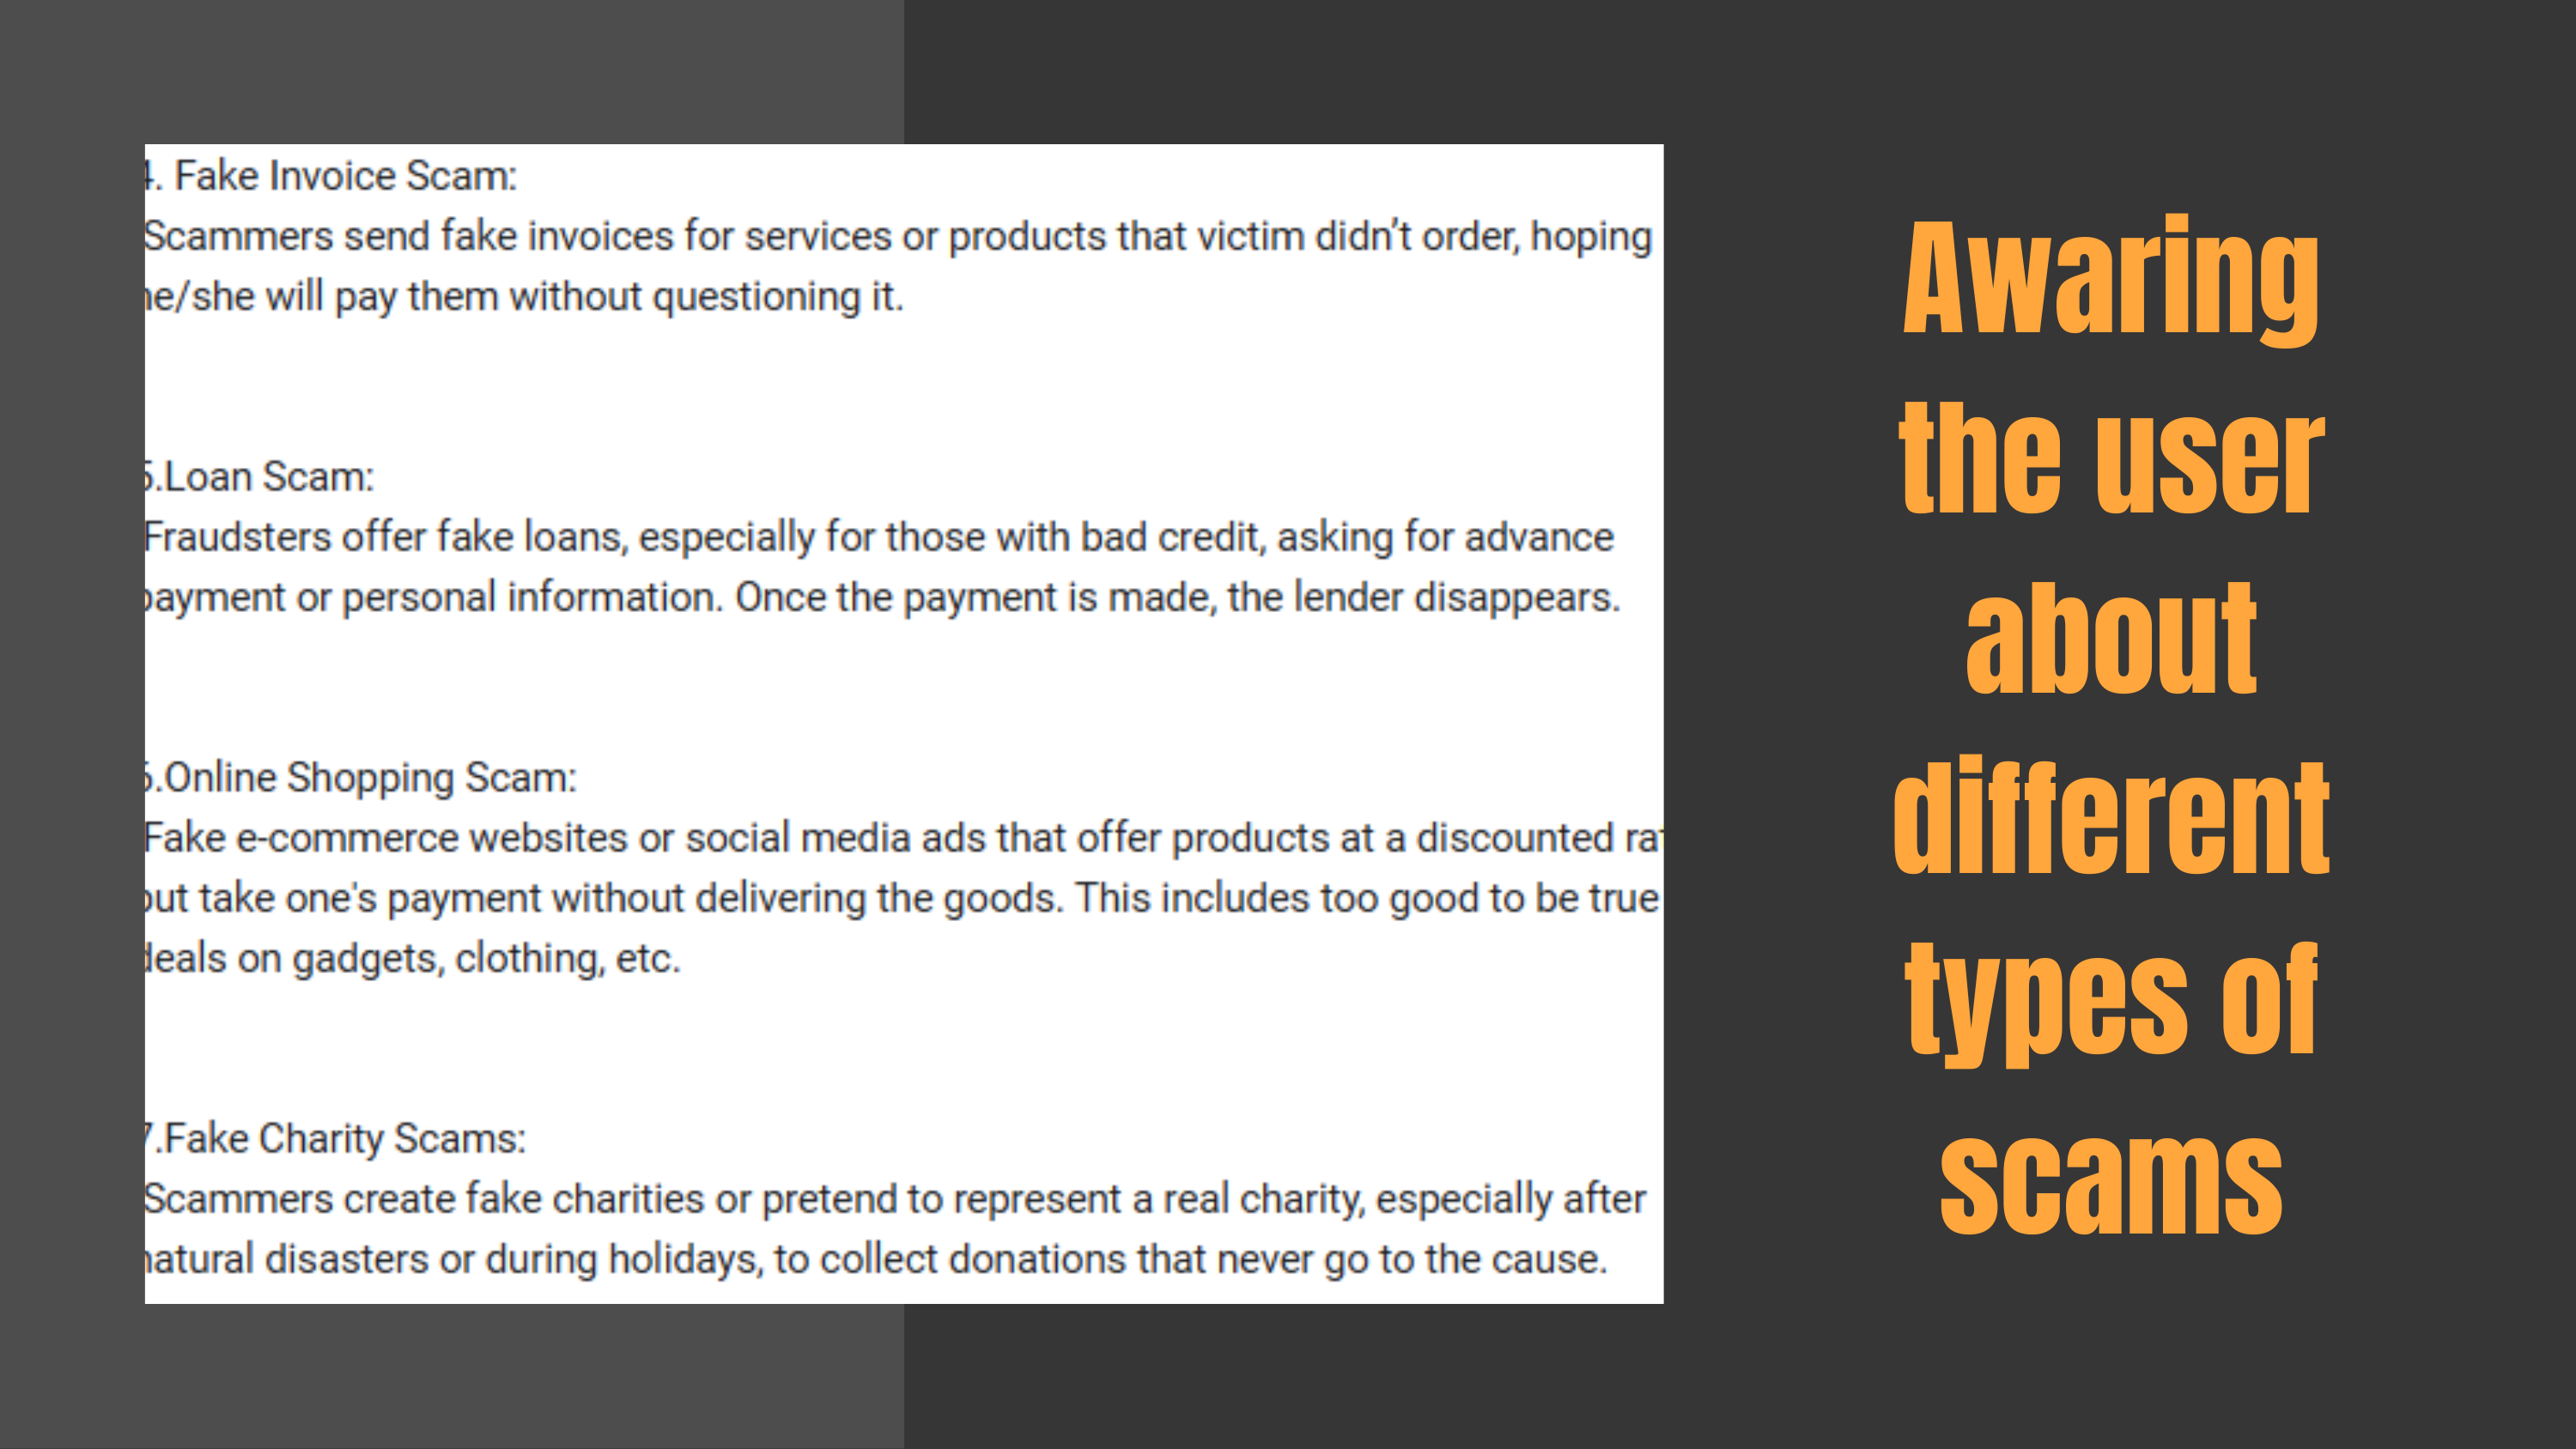

Awaring the user about different types of scams